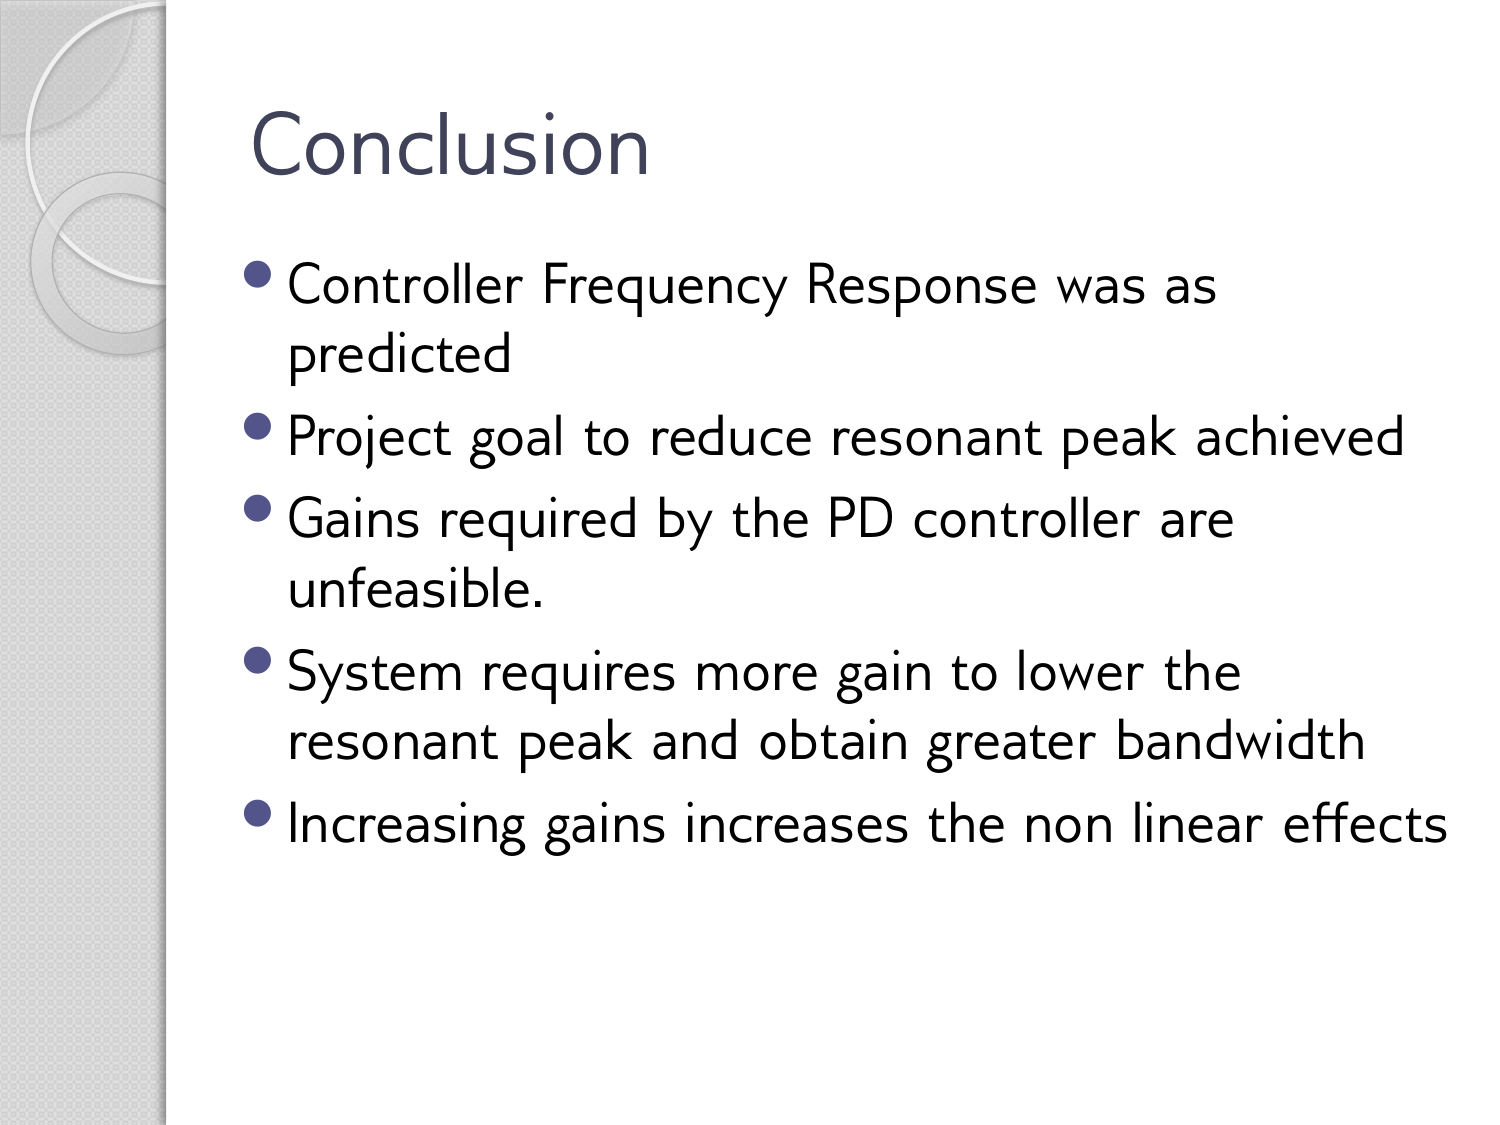

# Conclusion
Controller Frequency Response was as predicted
Project goal to reduce resonant peak achieved
Gains required by the PD controller are unfeasible.
System requires more gain to lower the resonant peak and obtain greater bandwidth
Increasing gains increases the non linear effects